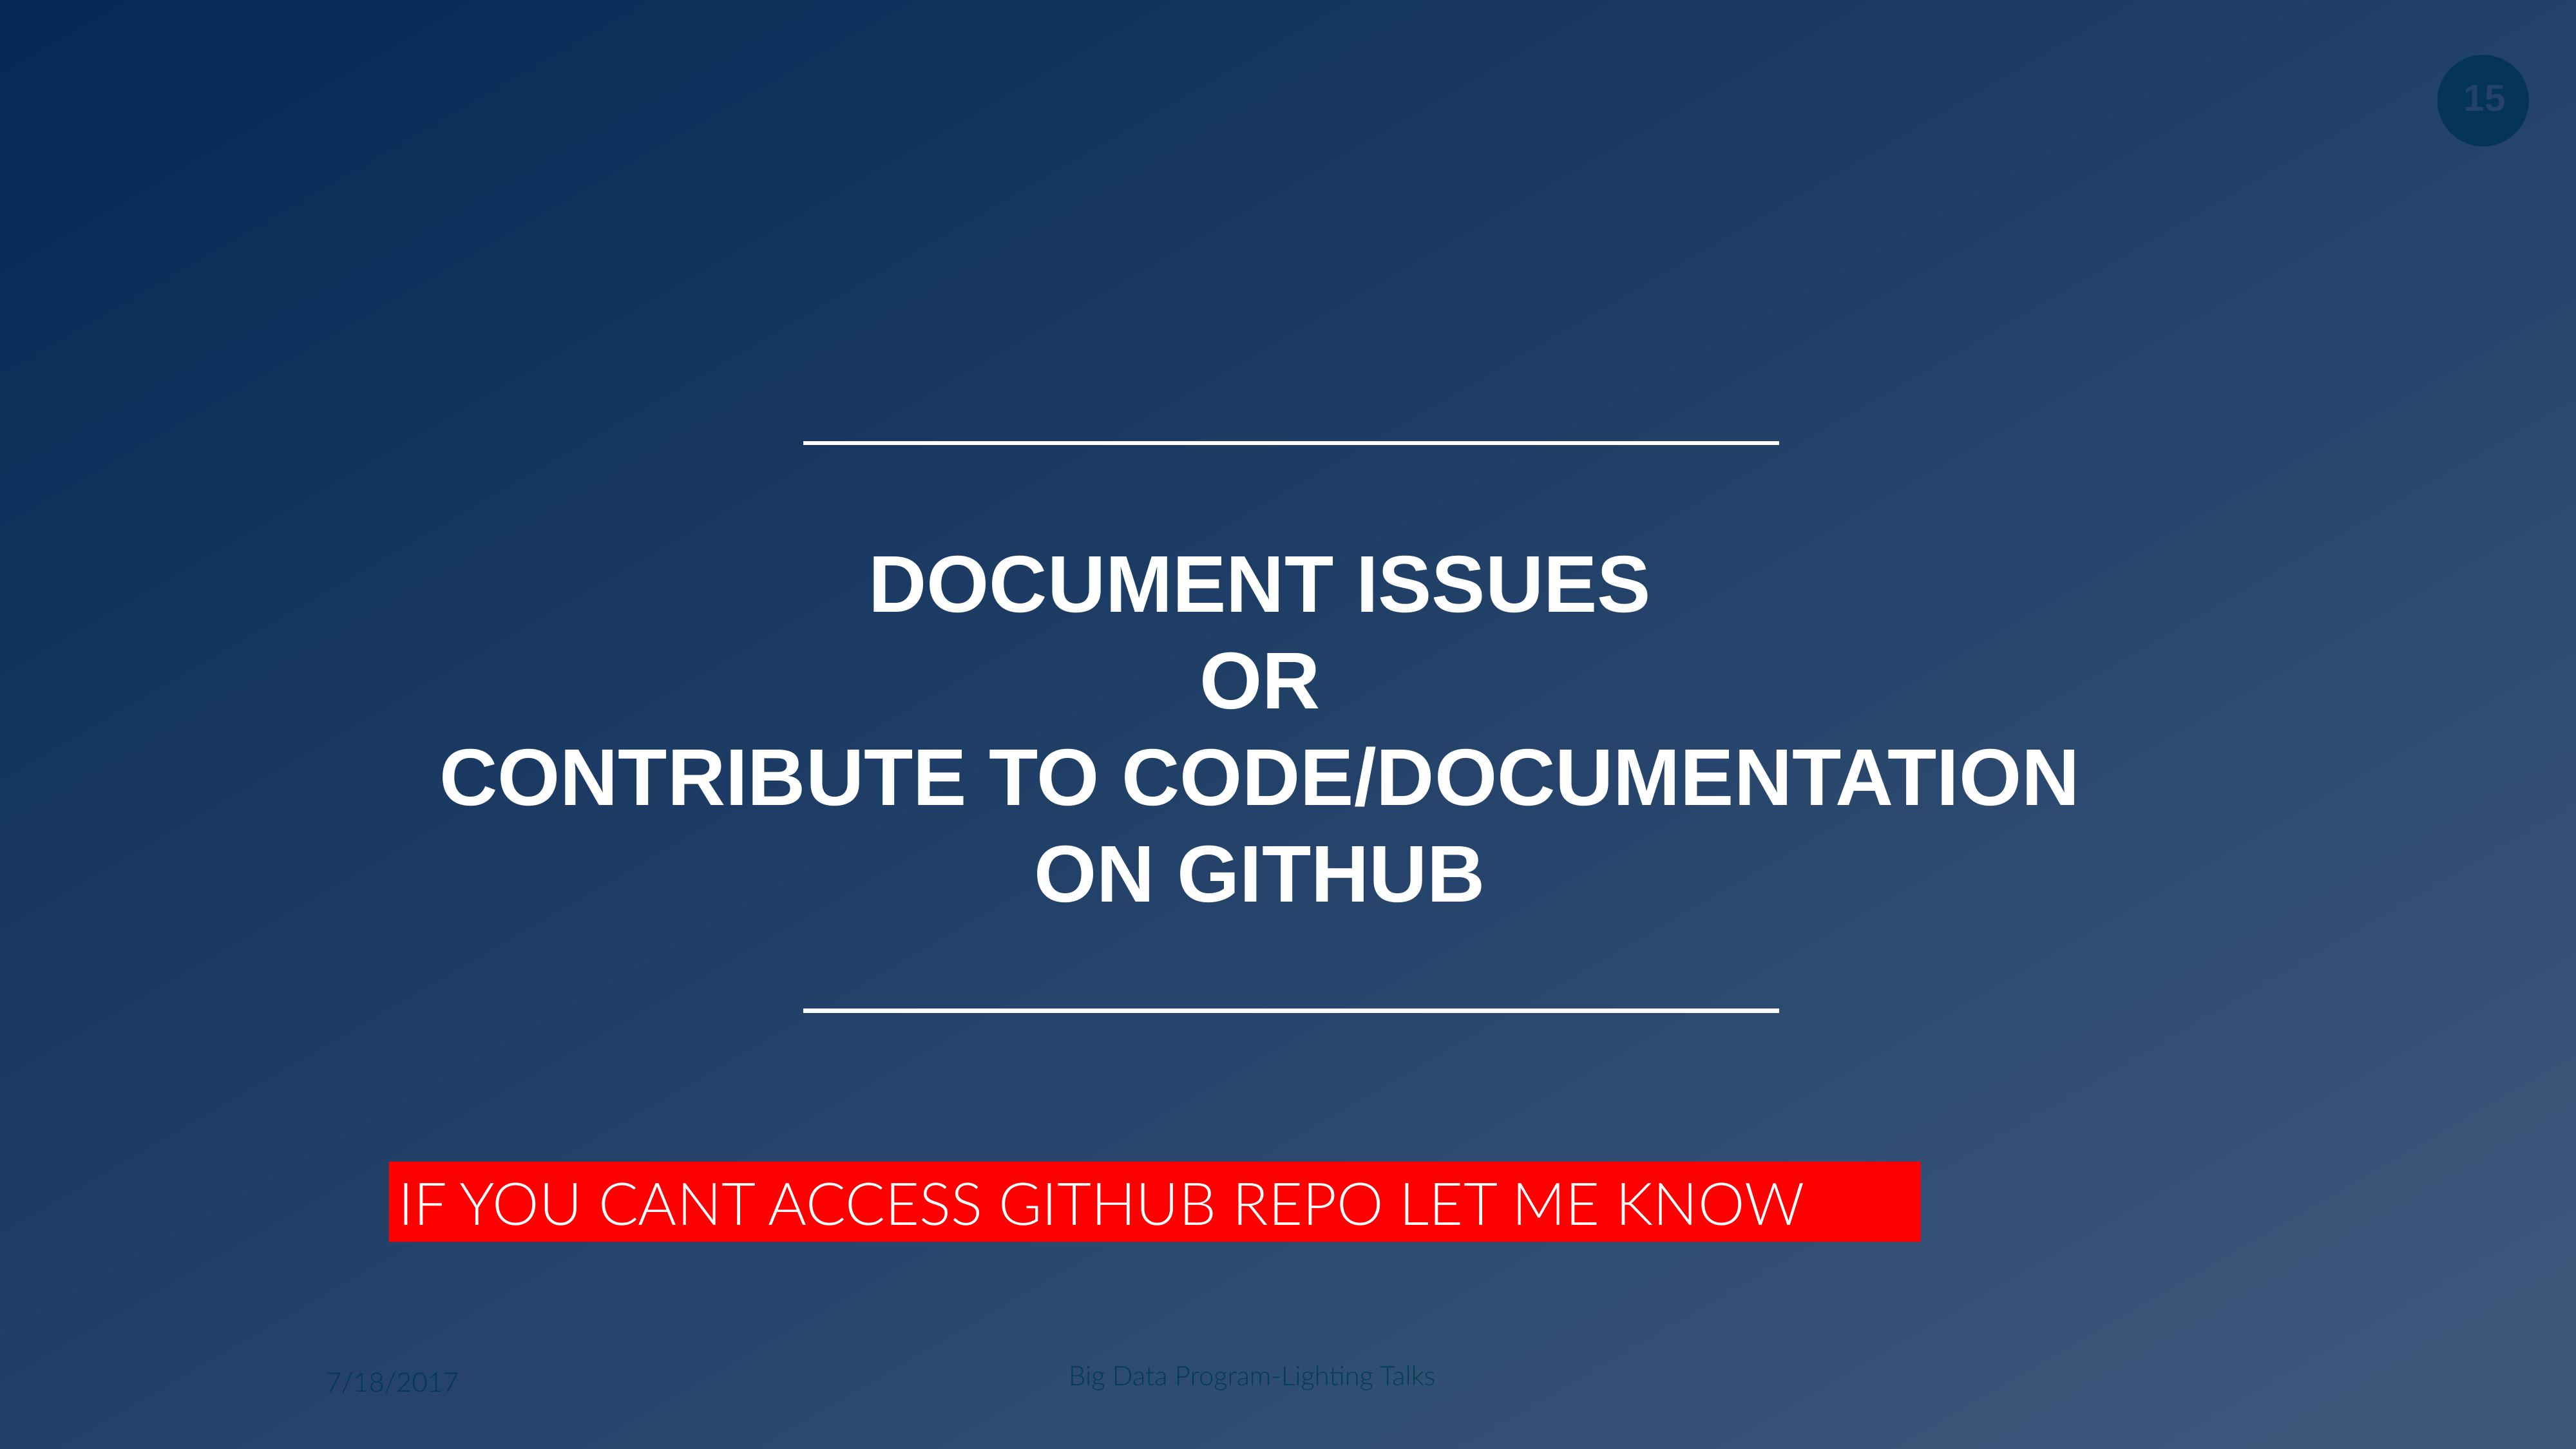

DOCUMENT ISSUES
OR
CONTRIBUTE TO CODE/DOCUMENTATION
ON GITHUB
IF YOU CANT ACCESS GITHUB REPO LET ME KNOW